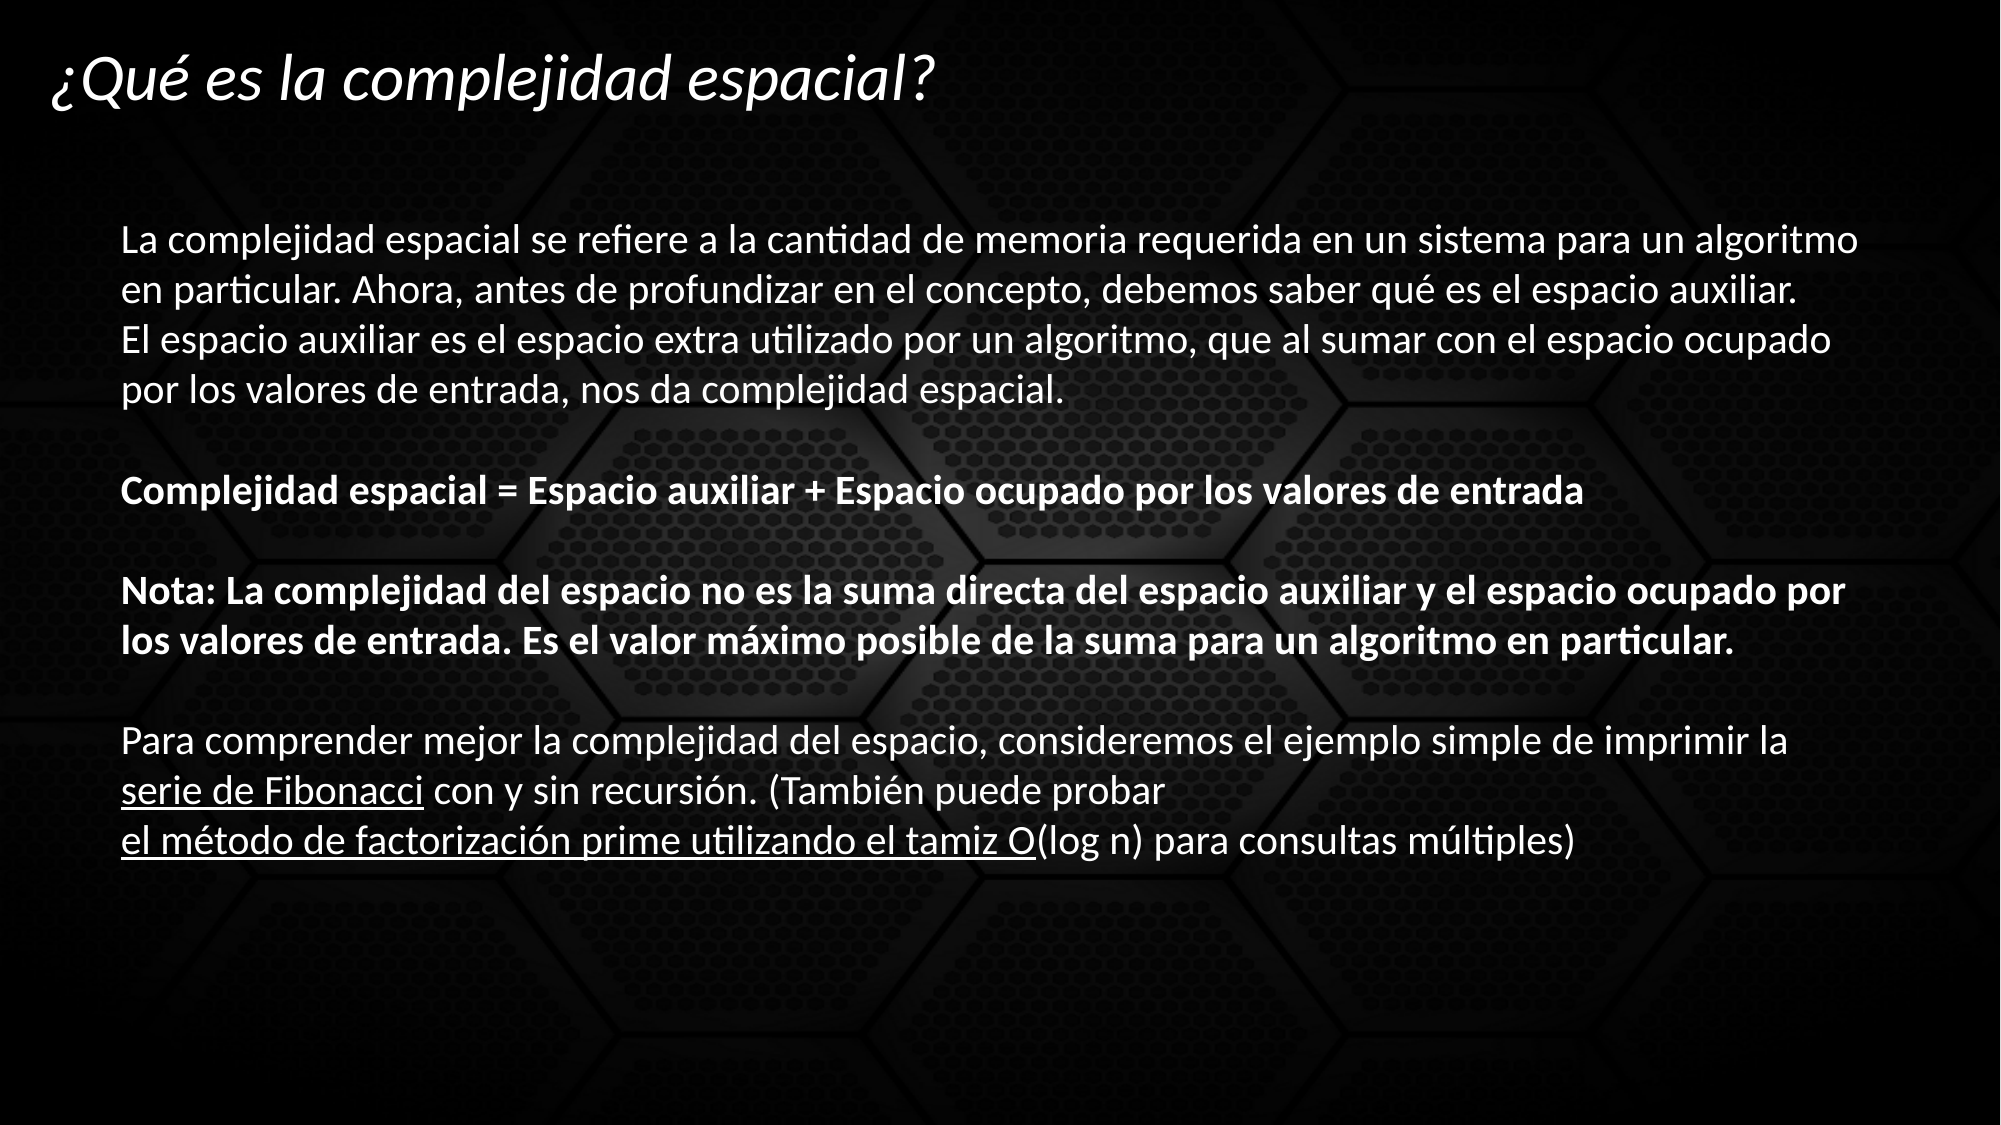

¿Qué es la complejidad espacial?
La complejidad espacial se refiere a la cantidad de memoria requerida en un sistema para un algoritmo en particular. Ahora, antes de profundizar en el concepto, debemos saber qué es el espacio auxiliar.
El espacio auxiliar es el espacio extra utilizado por un algoritmo, que al sumar con el espacio ocupado por los valores de entrada, nos da complejidad espacial.
Complejidad espacial = Espacio auxiliar + Espacio ocupado por los valores de entrada
Nota: La complejidad del espacio no es la suma directa del espacio auxiliar y el espacio ocupado por los valores de entrada. Es el valor máximo posible de la suma para un algoritmo en particular.
Para comprender mejor la complejidad del espacio, consideremos el ejemplo simple de imprimir la serie de Fibonacci con y sin recursión. (También puede probar el método de factorización prime utilizando el tamiz O(log n) para consultas múltiples)